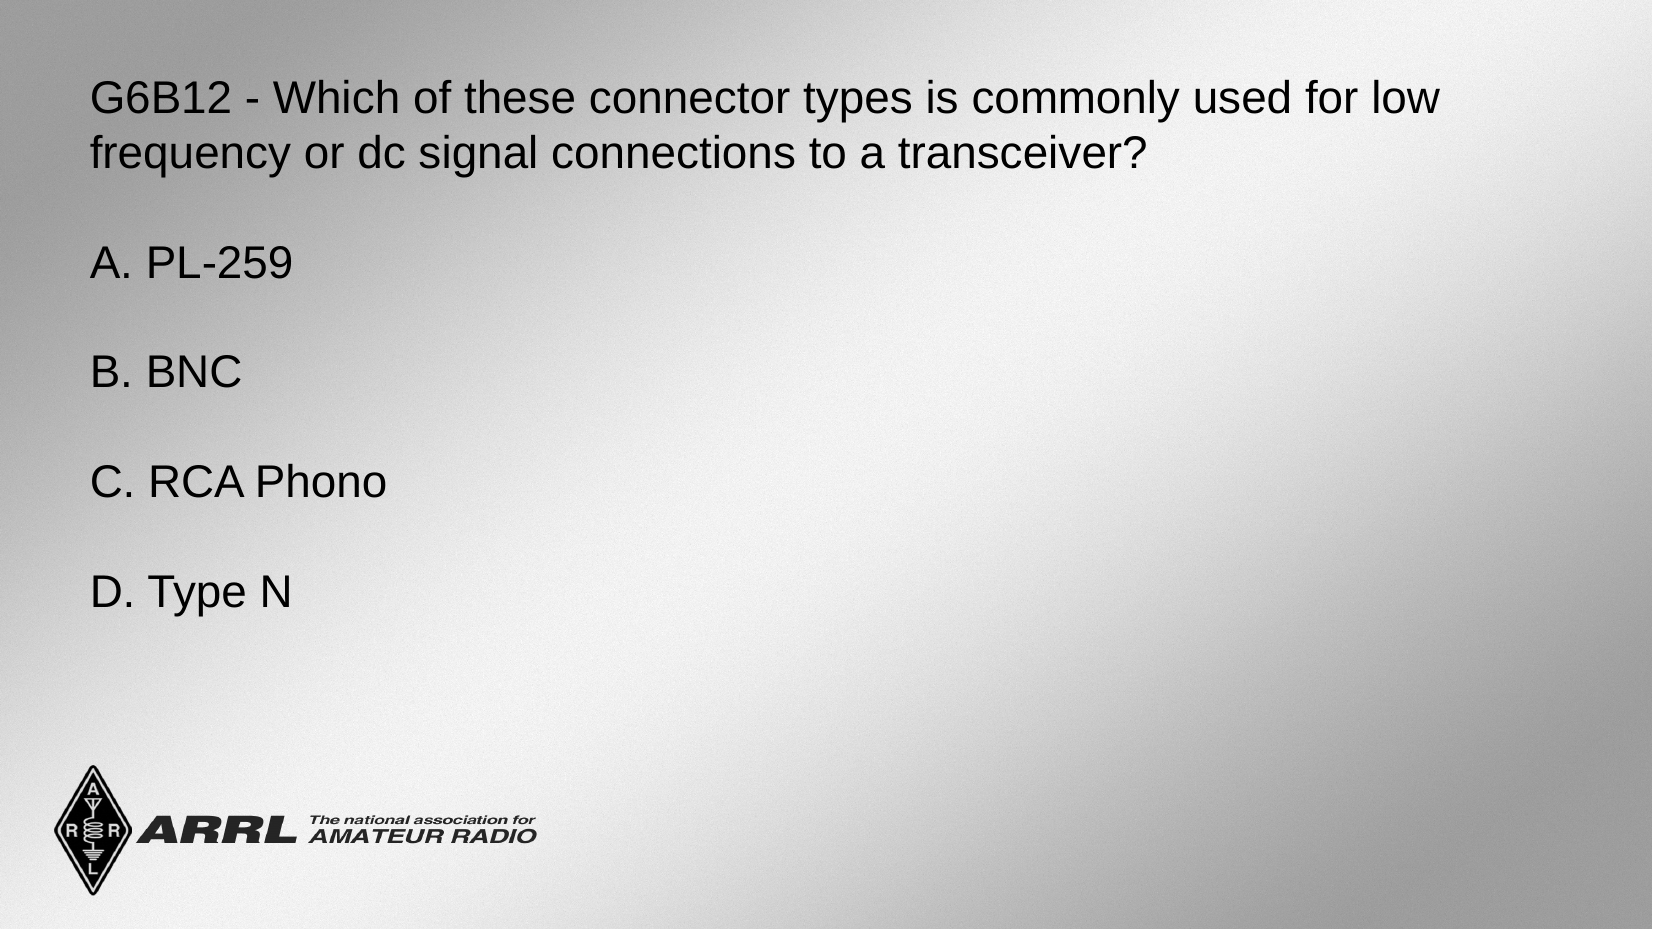

G6B12 - Which of these connector types is commonly used for low frequency or dc signal connections to a transceiver?

A. PL-259

B. BNC

C. RCA Phono

D. Type N